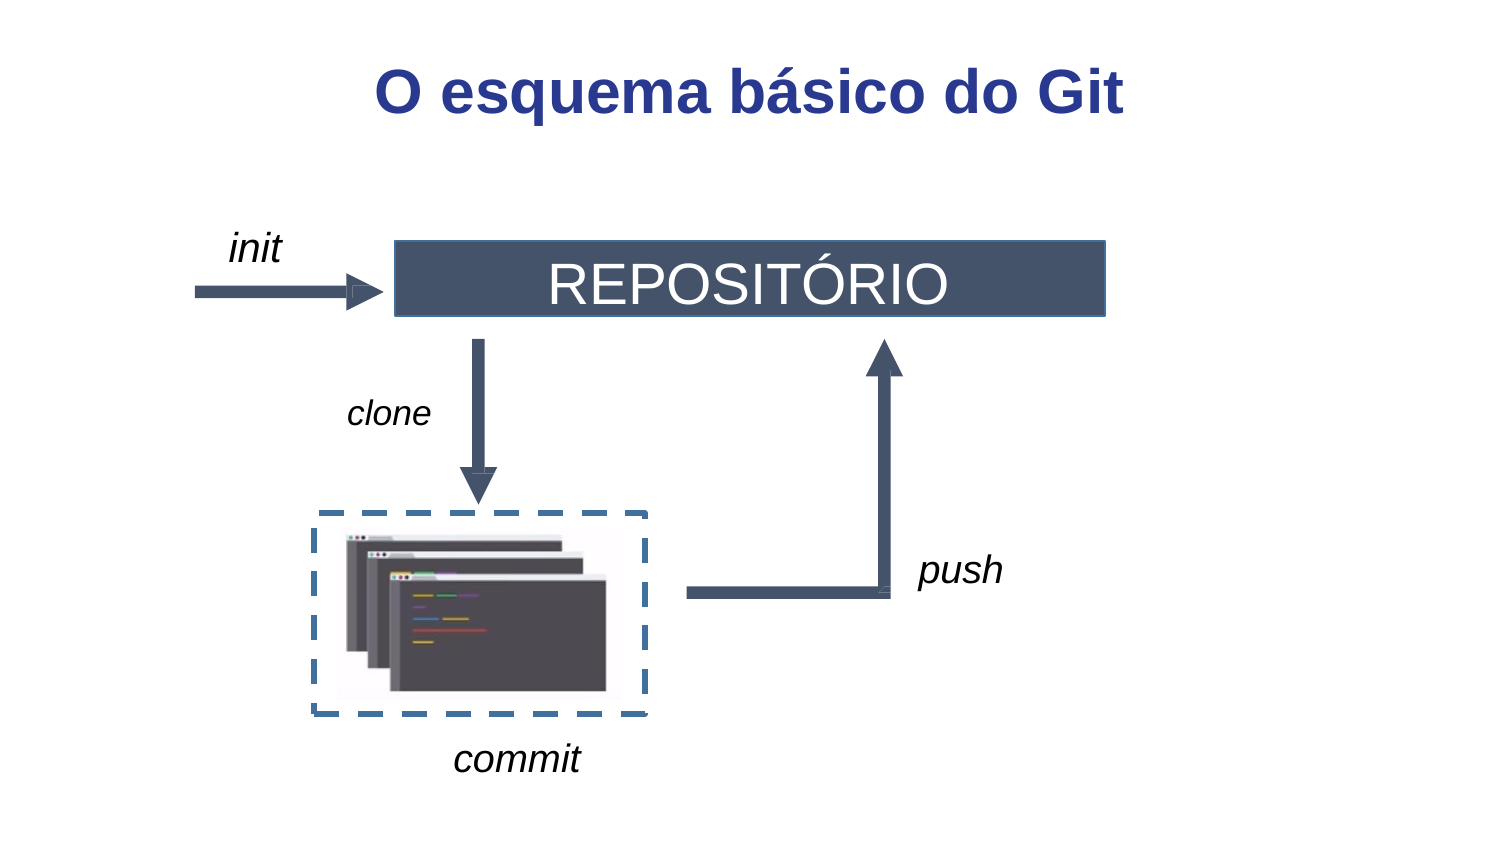

# O esquema básico do Git
init
REPOSITÓRIO

clone
push
commit